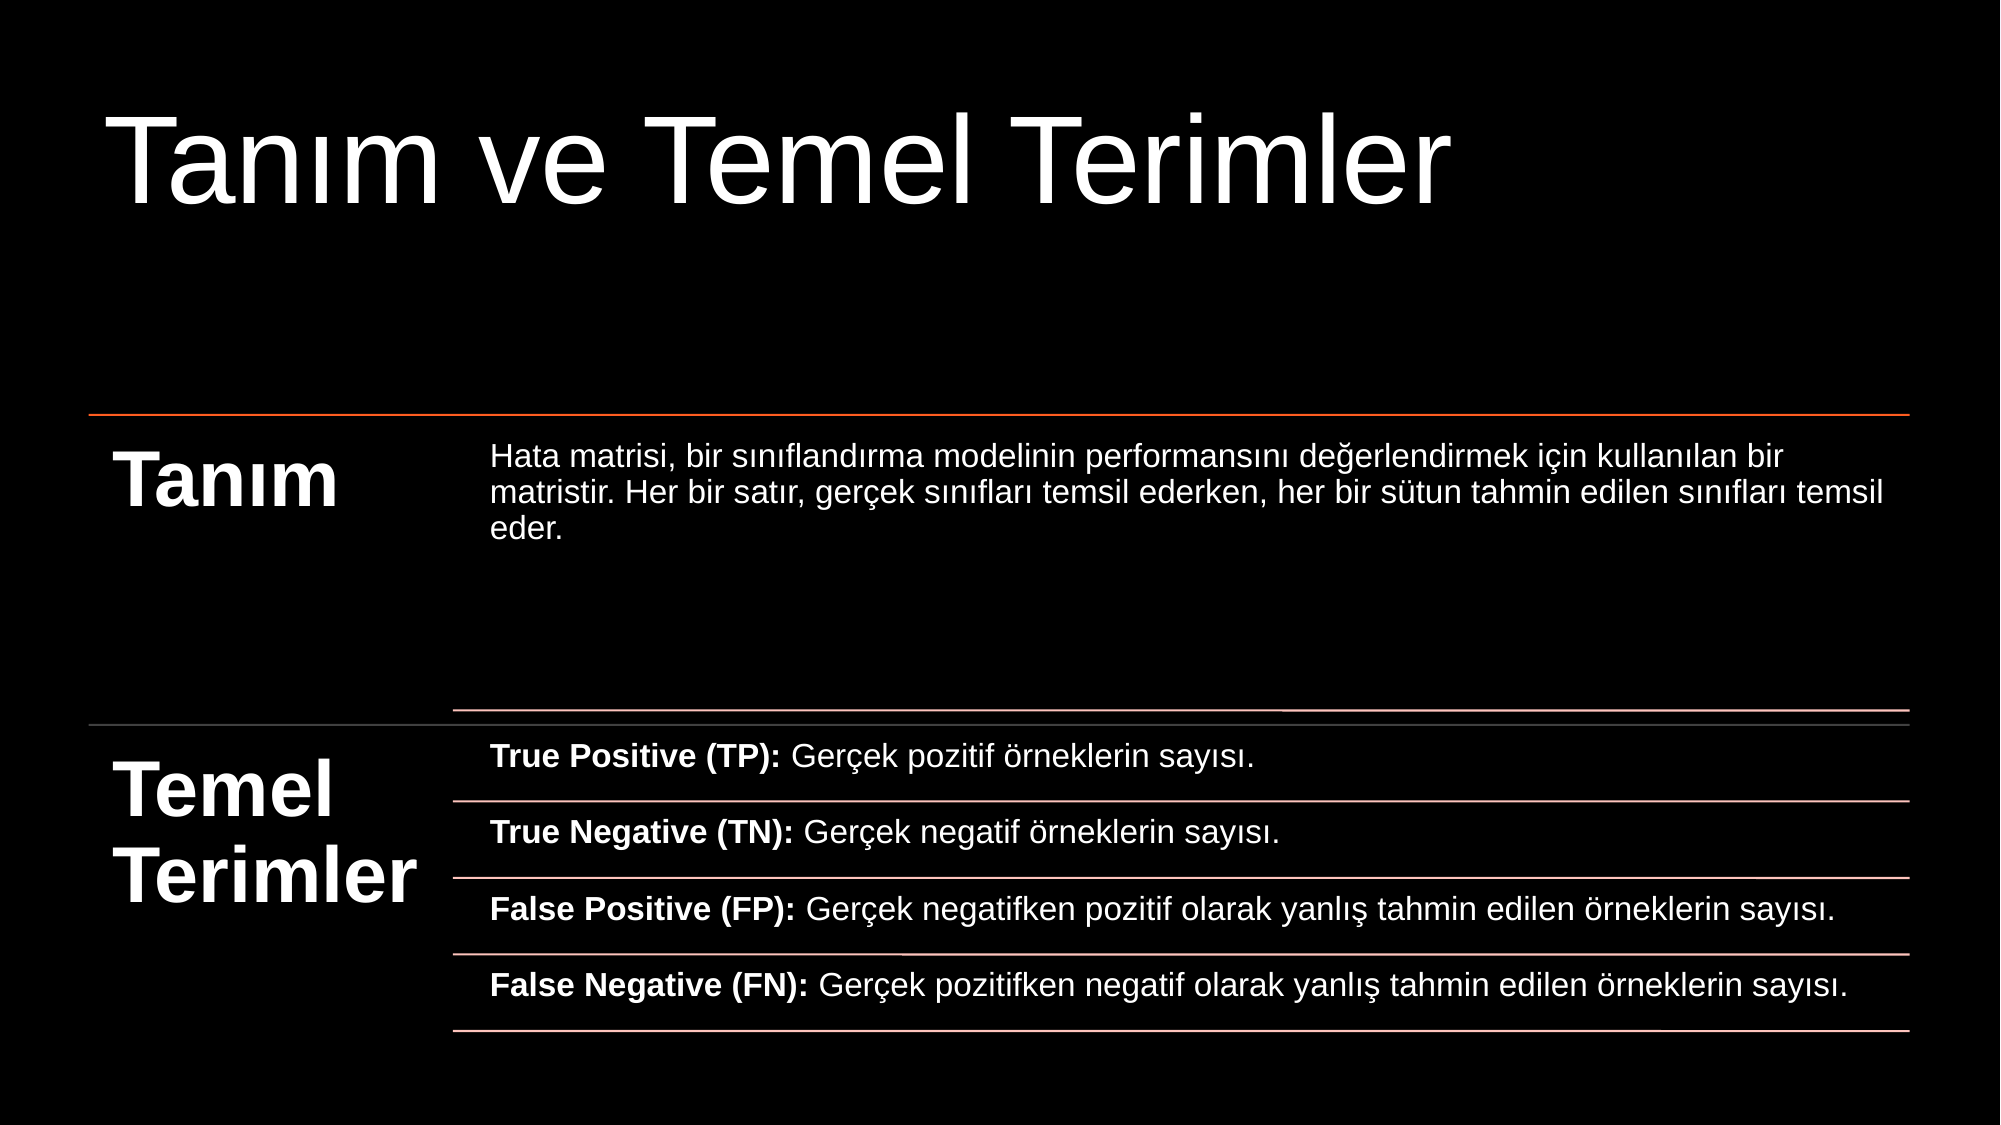

# Tanım ve Temel Terimler
Tanım
Hata matrisi, bir sınıflandırma modelinin performansını değerlendirmek için kullanılan bir matristir. Her bir satır, gerçek sınıfları temsil ederken, her bir sütun tahmin edilen sınıfları temsil eder.
Temel Terimler
True Positive (TP): Gerçek pozitif örneklerin sayısı.
True Negative (TN): Gerçek negatif örneklerin sayısı.
False Positive (FP): Gerçek negatifken pozitif olarak yanlış tahmin edilen örneklerin sayısı.
False Negative (FN): Gerçek pozitifken negatif olarak yanlış tahmin edilen örneklerin sayısı.